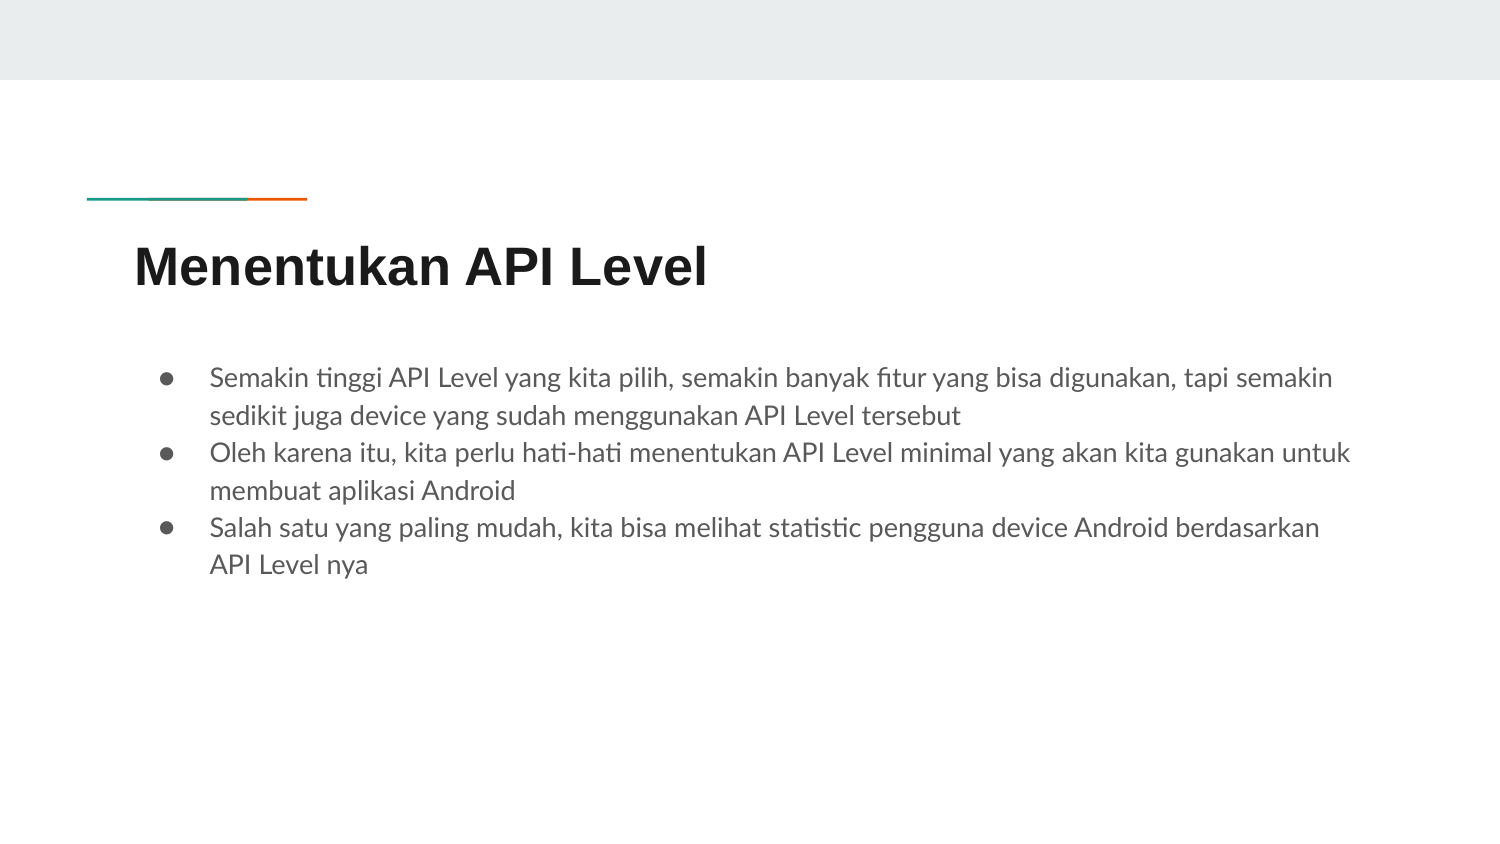

# Menentukan API Level
Semakin tinggi API Level yang kita pilih, semakin banyak fitur yang bisa digunakan, tapi semakin sedikit juga device yang sudah menggunakan API Level tersebut
Oleh karena itu, kita perlu hati-hati menentukan API Level minimal yang akan kita gunakan untuk membuat aplikasi Android
Salah satu yang paling mudah, kita bisa melihat statistic pengguna device Android berdasarkan API Level nya